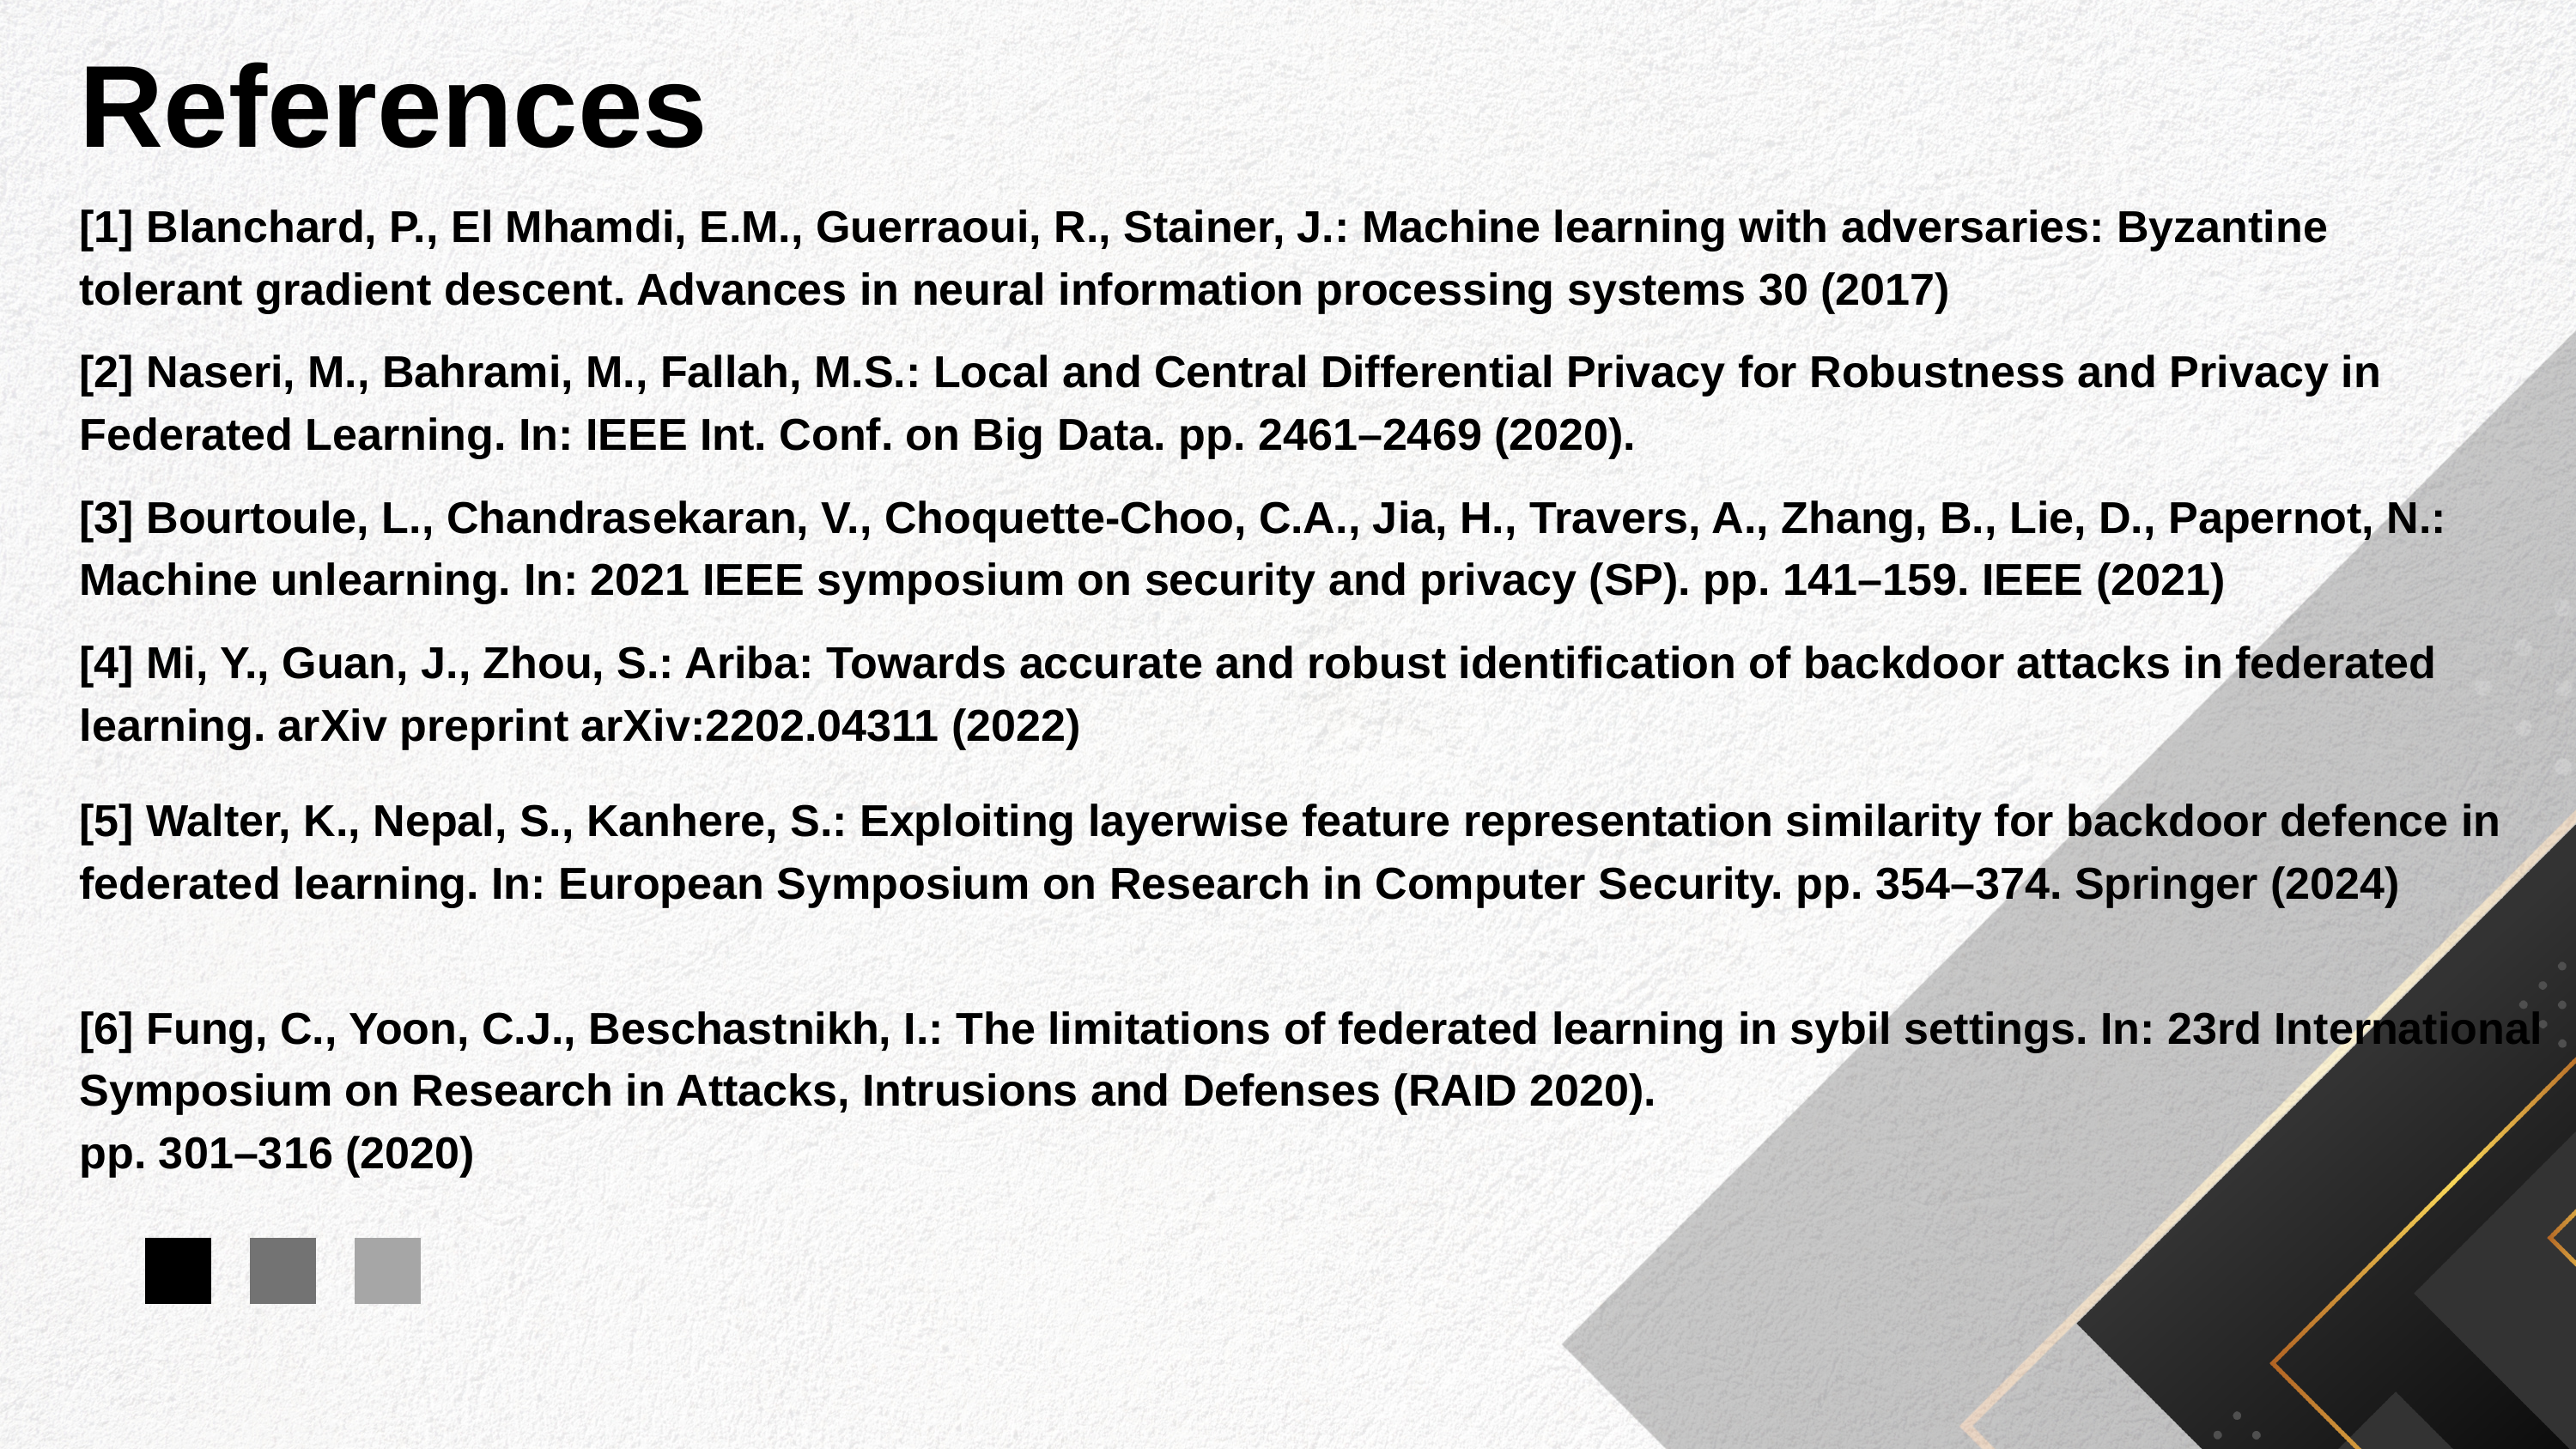

References

[1] Blanchard, P., El Mhamdi, E.M., Guerraoui, R., Stainer, J.: Machine learning with adversaries: Byzantine tolerant gradient descent. Advances in neural information processing systems 30 (2017)
[2] Naseri, M., Bahrami, M., Fallah, M.S.: Local and Central Differential Privacy for Robustness and Privacy in Federated Learning. In: IEEE Int. Conf. on Big Data. pp. 2461–2469 (2020).
[3] Bourtoule, L., Chandrasekaran, V., Choquette-Choo, C.A., Jia, H., Travers, A., Zhang, B., Lie, D., Papernot, N.: Machine unlearning. In: 2021 IEEE symposium on security and privacy (SP). pp. 141–159. IEEE (2021)
[4] Mi, Y., Guan, J., Zhou, S.: Ariba: Towards accurate and robust identification of backdoor attacks in federated learning. arXiv preprint arXiv:2202.04311 (2022)

[5] Walter, K., Nepal, S., Kanhere, S.: Exploiting layerwise feature representation similarity for backdoor defence in federated learning. In: European Symposium on Research in Computer Security. pp. 354–374. Springer (2024)
[6] Fung, C., Yoon, C.J., Beschastnikh, I.: The limitations of federated learning in sybil settings. In: 23rd International Symposium on Research in Attacks, Intrusions and Defenses (RAID 2020).
pp. 301–316 (2020)